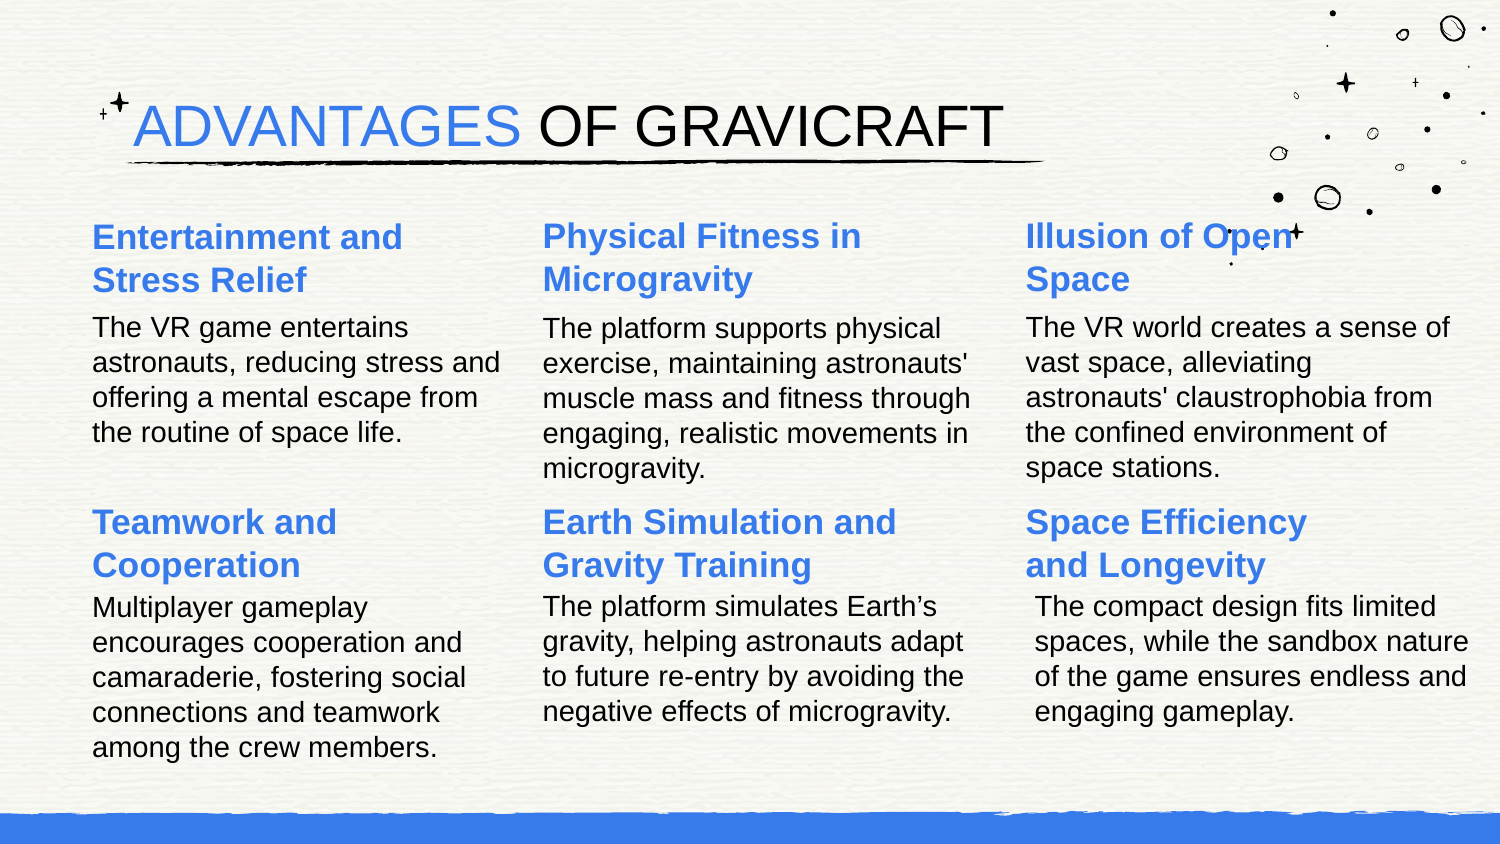

# ADVANTAGES OF GRAVICRAFT

Physical Fitness in Microgravity
Illusion of Open Space
Entertainment and Stress Relief
The VR game entertains astronauts, reducing stress and offering a mental escape from the routine of space life.
The VR world creates a sense of vast space, alleviating astronauts' claustrophobia from the confined environment of space stations.
The platform supports physical exercise, maintaining astronauts' muscle mass and fitness through engaging, realistic movements in microgravity.
Teamwork and Cooperation
Earth Simulation and Gravity Training
Space Efficiency and Longevity
The platform simulates Earth’s gravity, helping astronauts adapt to future re-entry by avoiding the negative effects of microgravity.
The compact design fits limited spaces, while the sandbox nature of the game ensures endless and engaging gameplay.
Multiplayer gameplay encourages cooperation and camaraderie, fostering social connections and teamwork among the crew members.